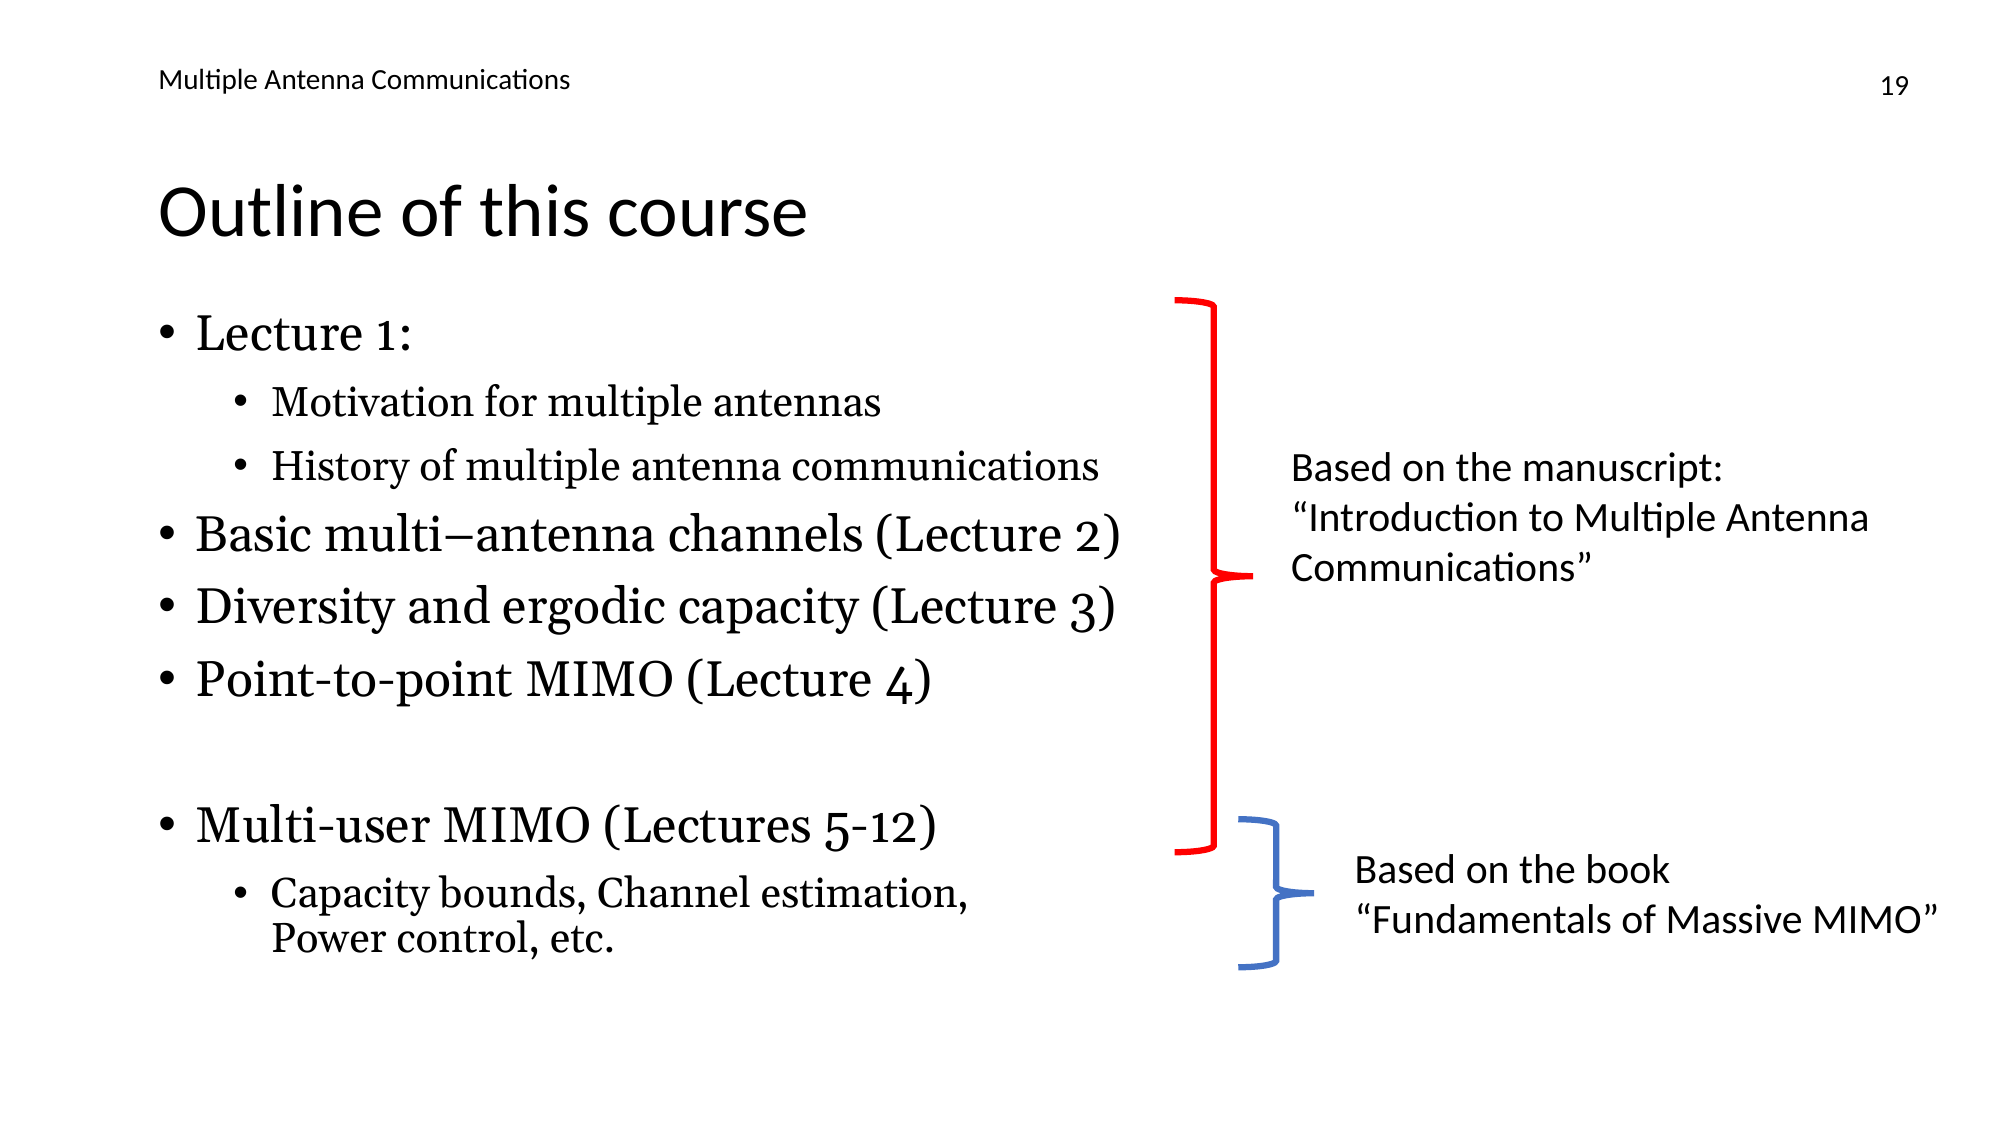

Multiple Antenna Communications
19
# Outline of this course
Lecture 1:
Motivation for multiple antennas
History of multiple antenna communications
Basic multi–antenna channels (Lecture 2)
Diversity and ergodic capacity (Lecture 3)
Point-to-point MIMO (Lecture 4)

Multi-user MIMO (Lectures 5-12)
Capacity bounds, Channel estimation,
Power control, etc.

Based on the manuscript:
“Introduction to Multiple Antenna Communications”

Based on the book
“Fundamentals of Massive MIMO”